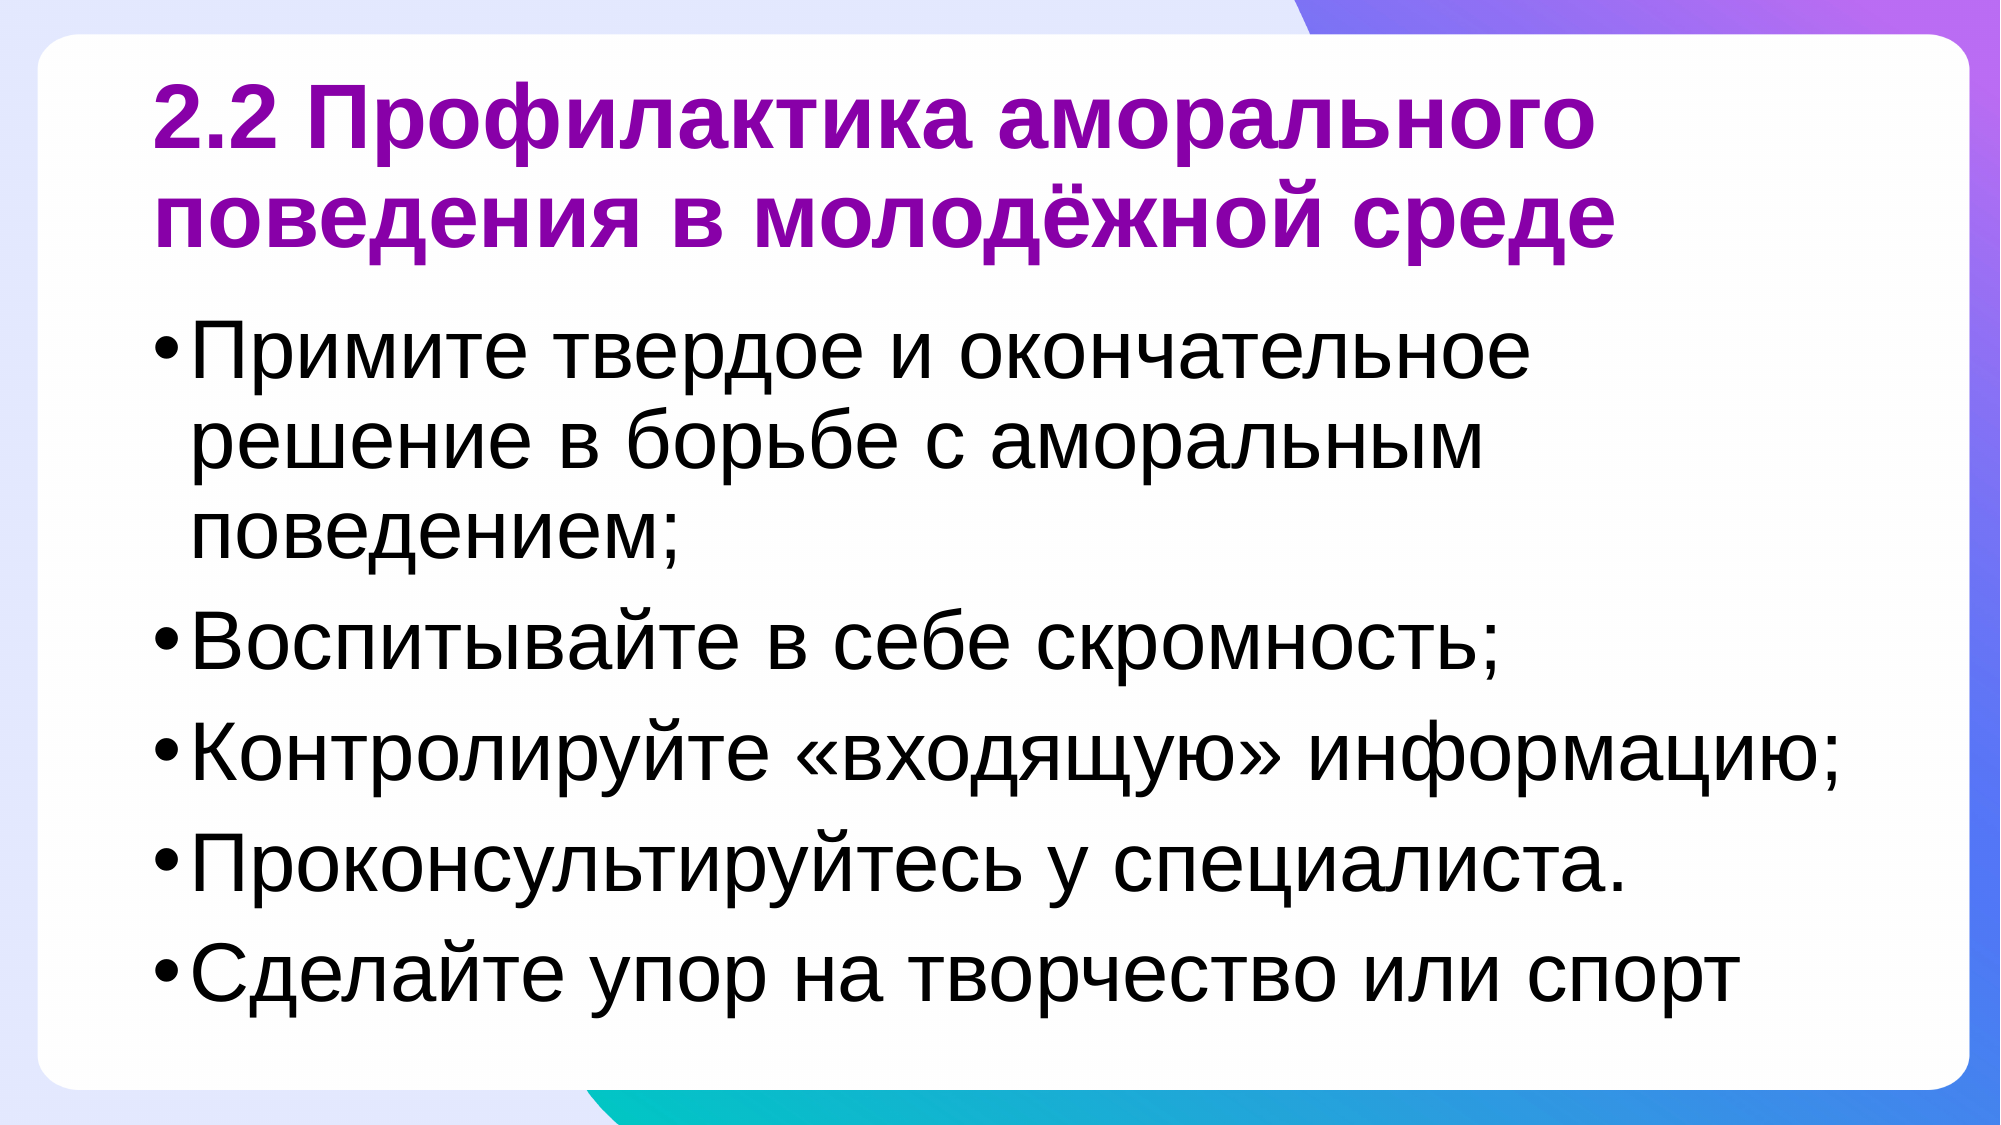

# 2.2 Профилактика аморального поведения в молодёжной среде
Примите твердое и окончательное решение в борьбе с аморальным поведением;
Воспитывайте в себе скромность;
Контролируйте «входящую» информацию;
Проконсультируйтесь у специалиста.
Сделайте упор на творчество или спорт